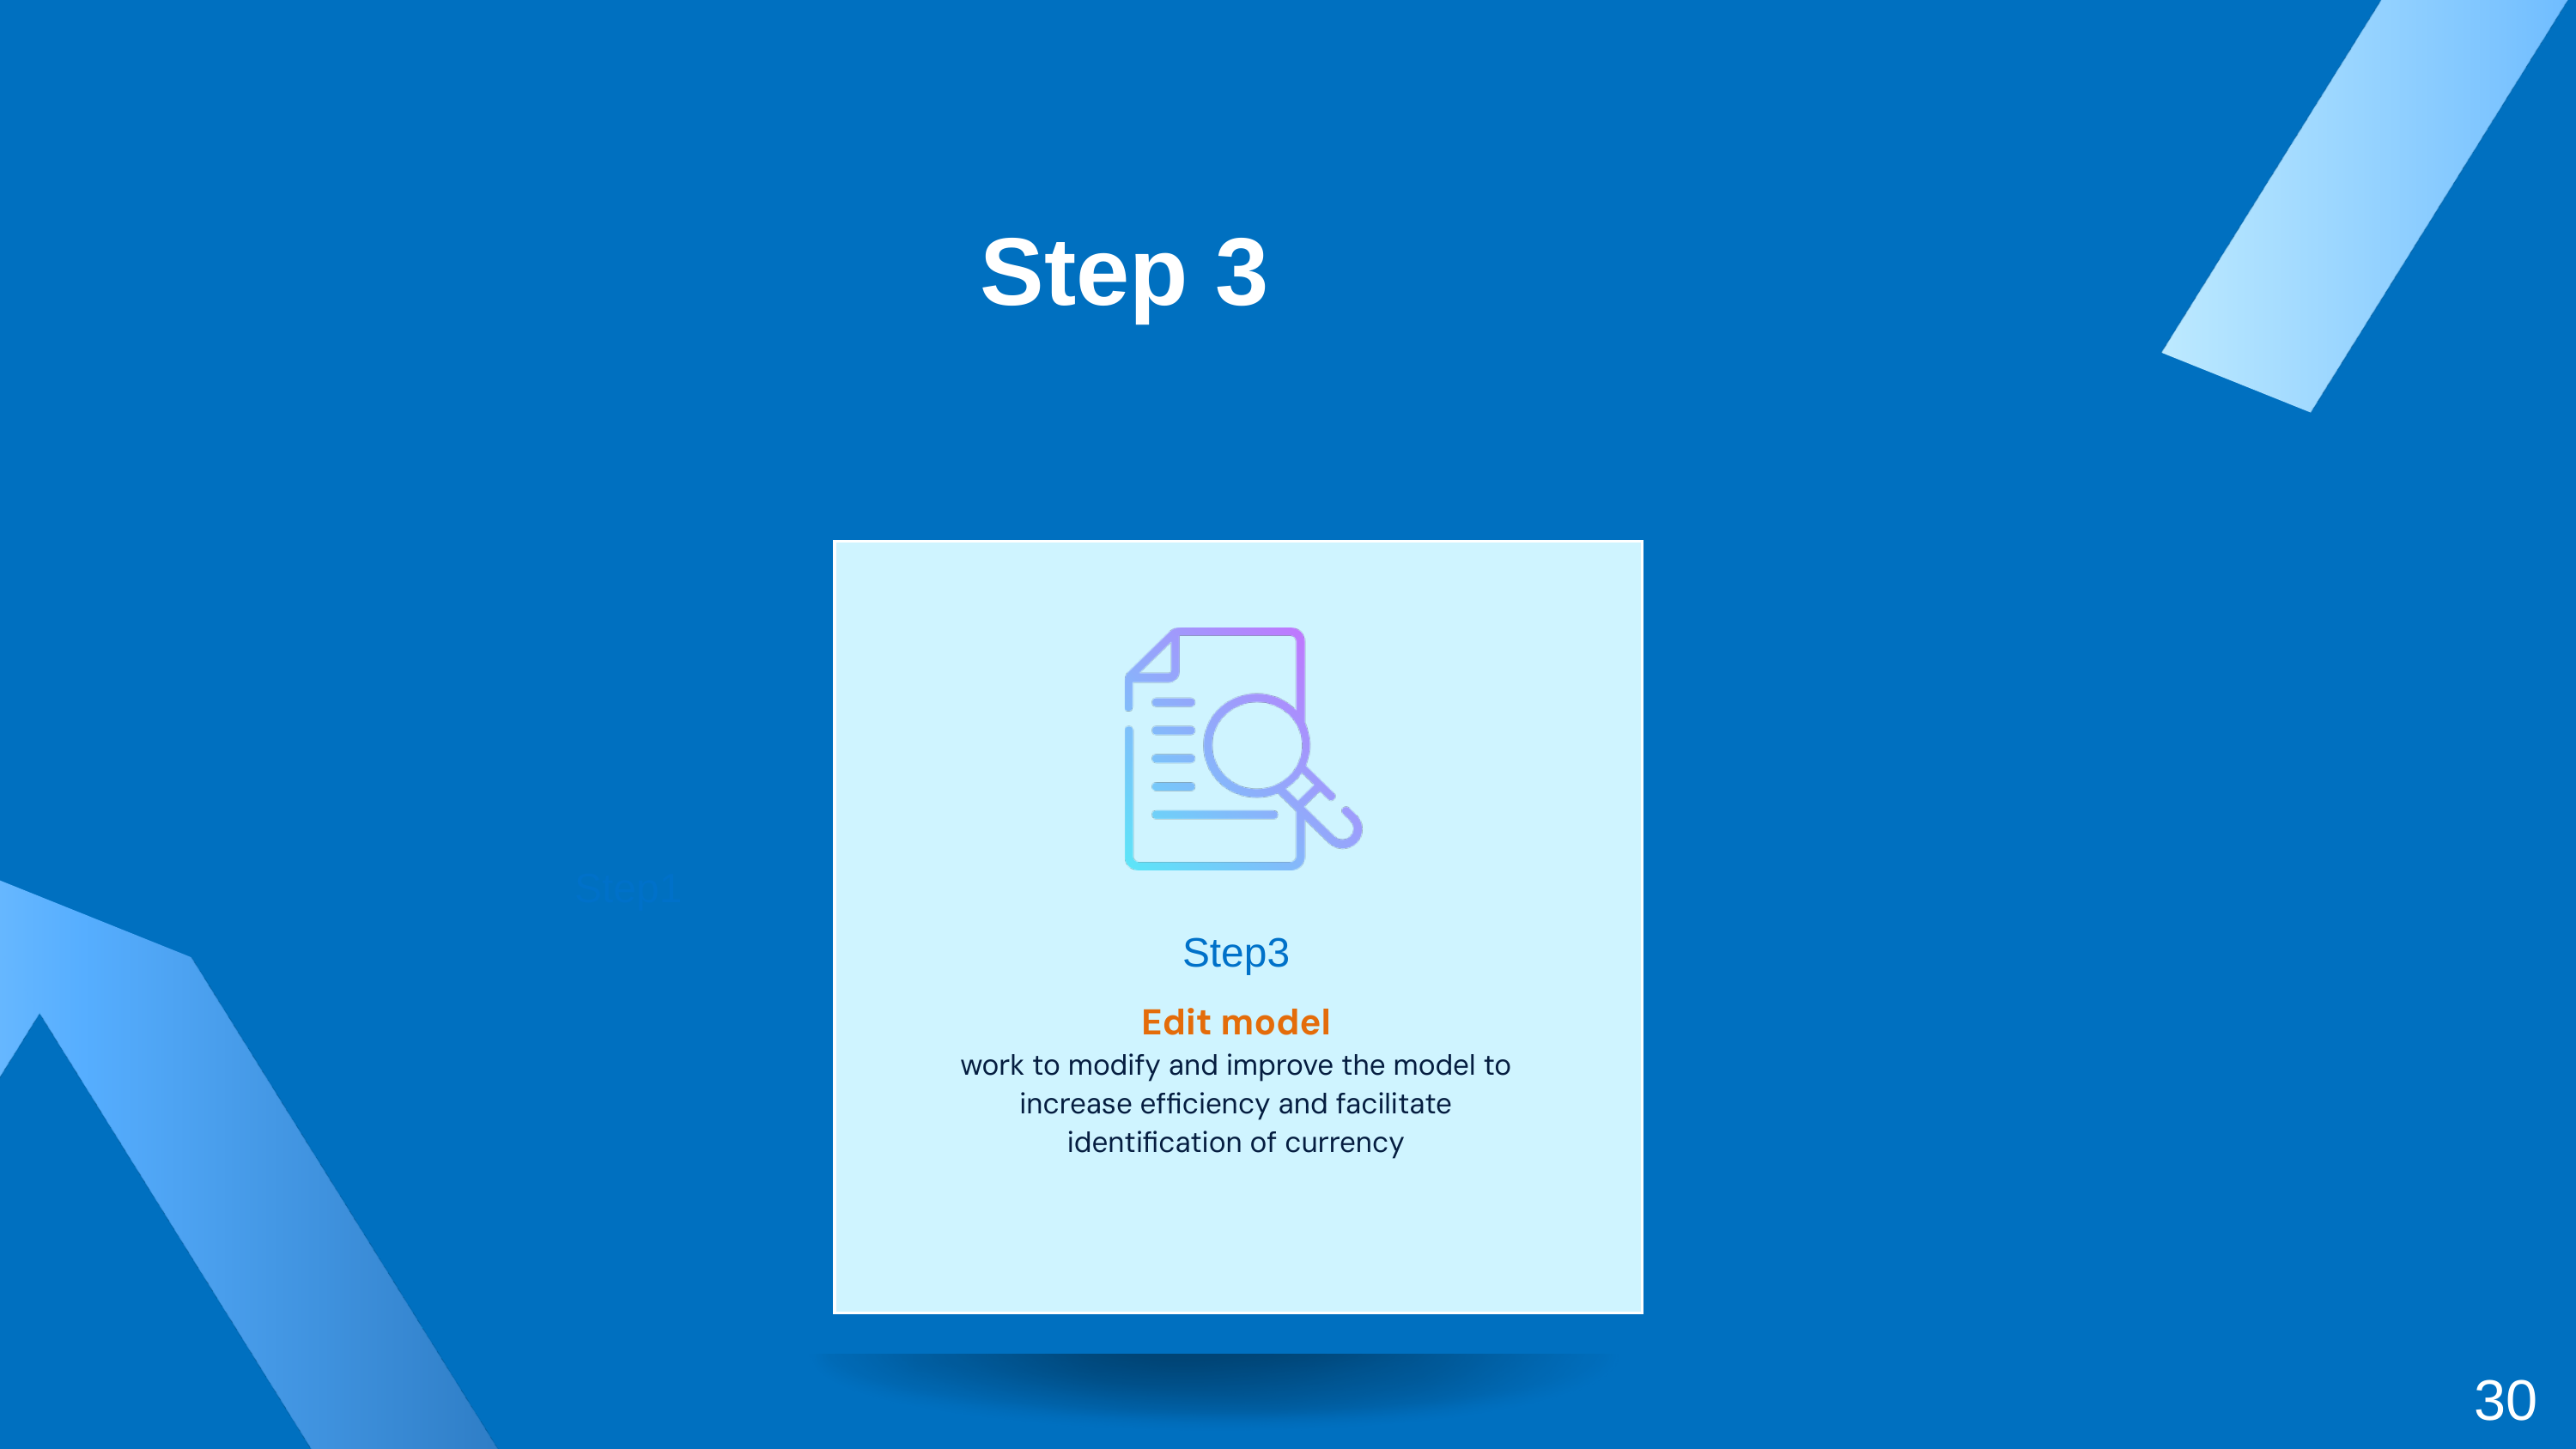

Step 3

Step3
Edit model
work to modify and improve the model to increase efficiency and facilitate identification of currency

Step2
Step1

30